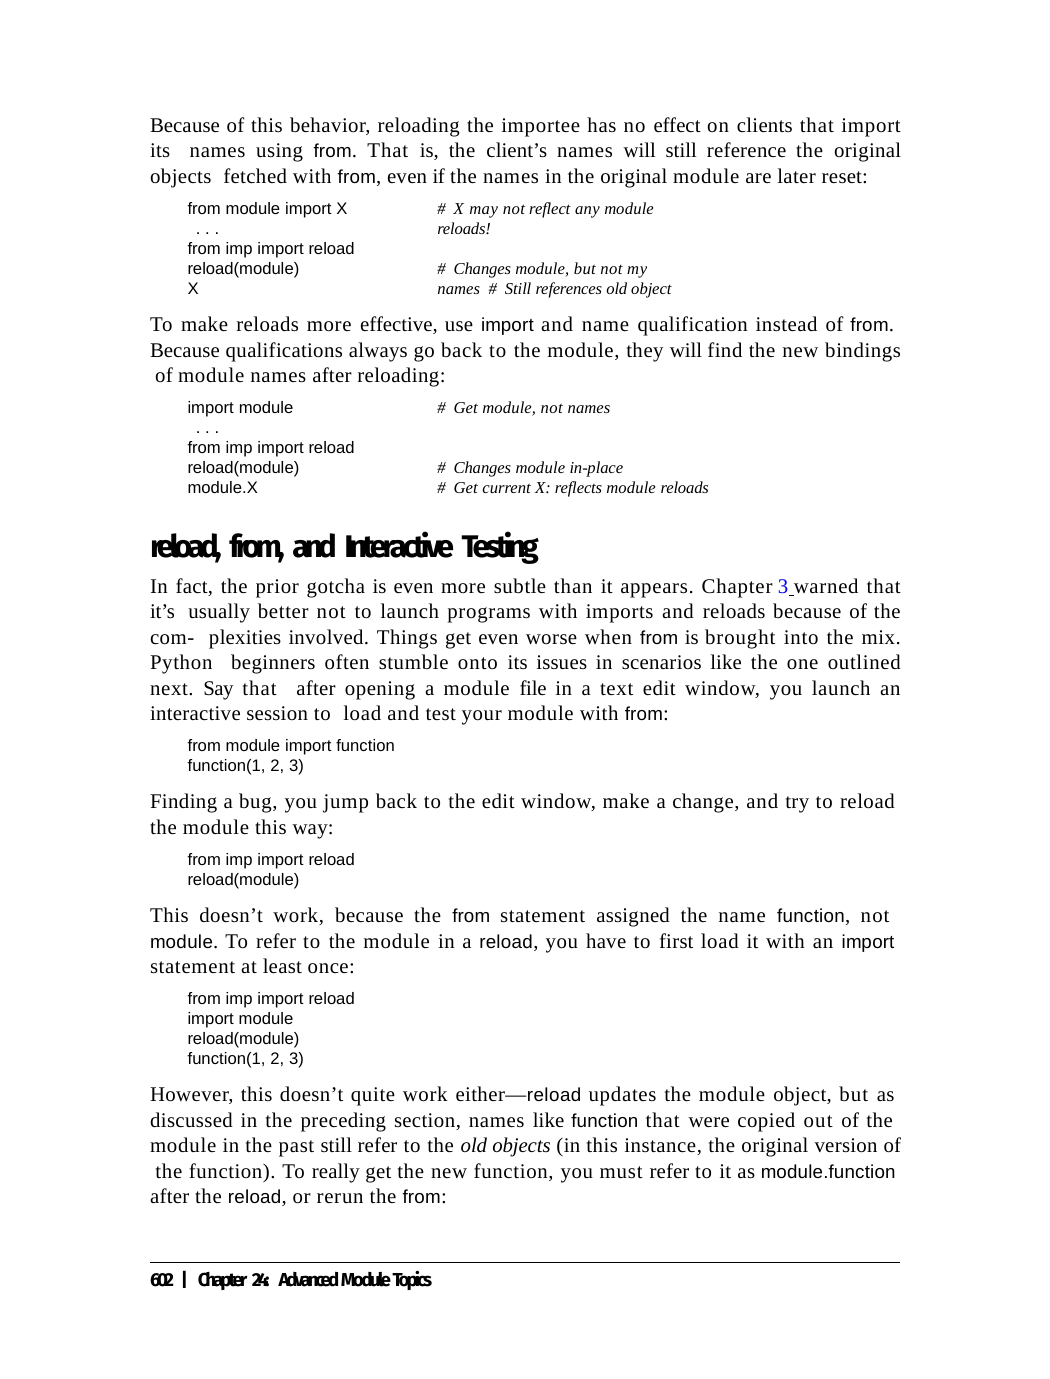

Because of this behavior, reloading the importee has no effect on clients that import its  names using from. That is, the client’s names will still reference the original objects  fetched with from, even if the names in the original module are later reset:
from module import X
. . .
from imp import reload  reload(module)
X
# X may not reflect any module reloads!
# Changes module, but not my names  # Still references old object
To make reloads more effective, use import and name qualification instead of from.  Because qualifications always go back to the module, they will find the new bindings  of module names after reloading:
import module
. . .
from imp import reload  reload(module)  module.X
# Get module, not names
# Changes module in-place
# Get current X: reflects module reloads
reload, from, and Interactive Testing
In fact, the prior gotcha is even more subtle than it appears. Chapter 3 warned that it’s  usually better not to launch programs with imports and reloads because of the com-  plexities involved. Things get even worse when from is brought into the mix. Python  beginners often stumble onto its issues in scenarios like the one outlined next. Say that  after opening a module file in a text edit window, you launch an interactive session to  load and test your module with from:
from module import function  function(1, 2, 3)
Finding a bug, you jump back to the edit window, make a change, and try to reload  the module this way:
from imp import reload  reload(module)
This doesn’t work, because the from statement assigned the name function, not  module. To refer to the module in a reload, you have to first load it with an import  statement at least once:
from imp import reload  import module  reload(module)  function(1, 2, 3)
However, this doesn’t quite work either—reload updates the module object, but as  discussed in the preceding section, names like function that were copied out of the  module in the past still refer to the old objects (in this instance, the original version of  the function). To really get the new function, you must refer to it as module.function  after the reload, or rerun the from:

602  |  Chapter 24:  Advanced Module Topics